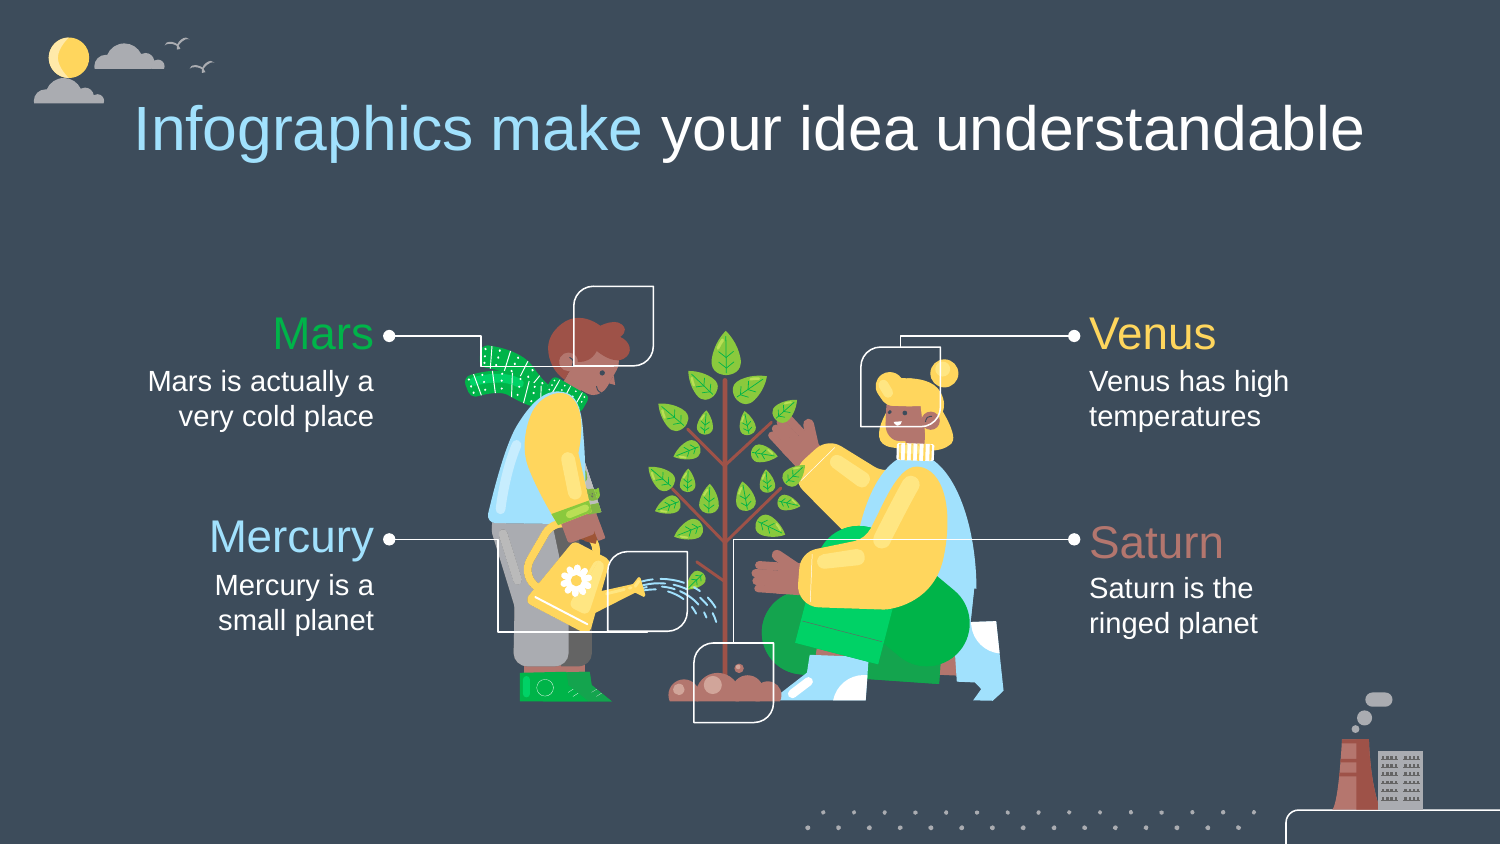

# Infographics make your idea understandable

Mars
Venus

Mars is actually a very cold place

Venus has high temperatures
Saturn
Mercury
Mercury is a small planet

Saturn is the ringed planet